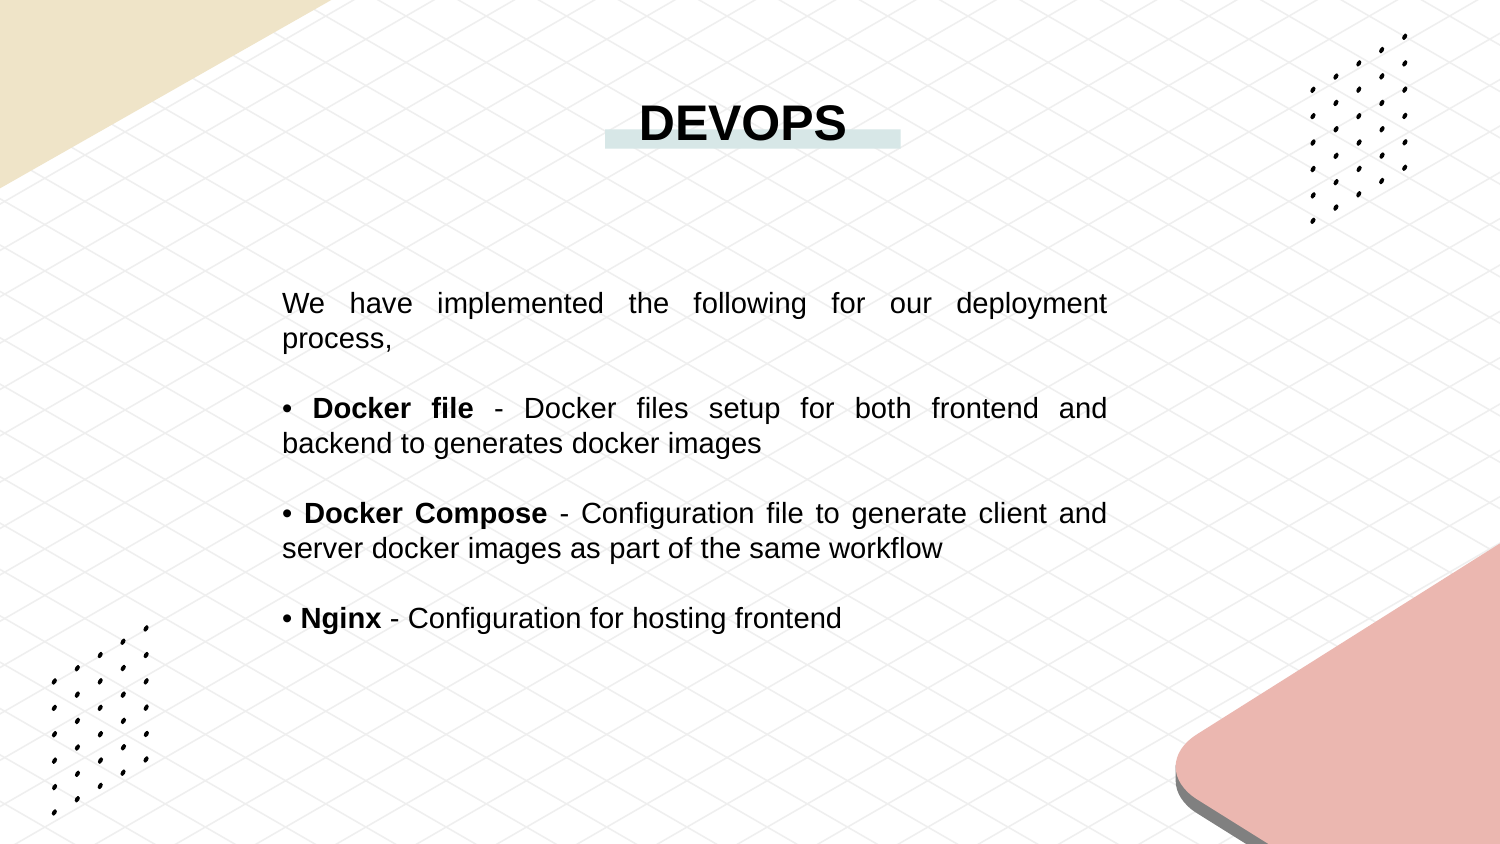

# DEVOPS

We have implemented the following for our deployment process,

• Docker file - Docker files setup for both frontend and backend to generates docker images

• Docker Compose - Configuration file to generate client and server docker images as part of the same workflow

• Nginx - Configuration for hosting frontend